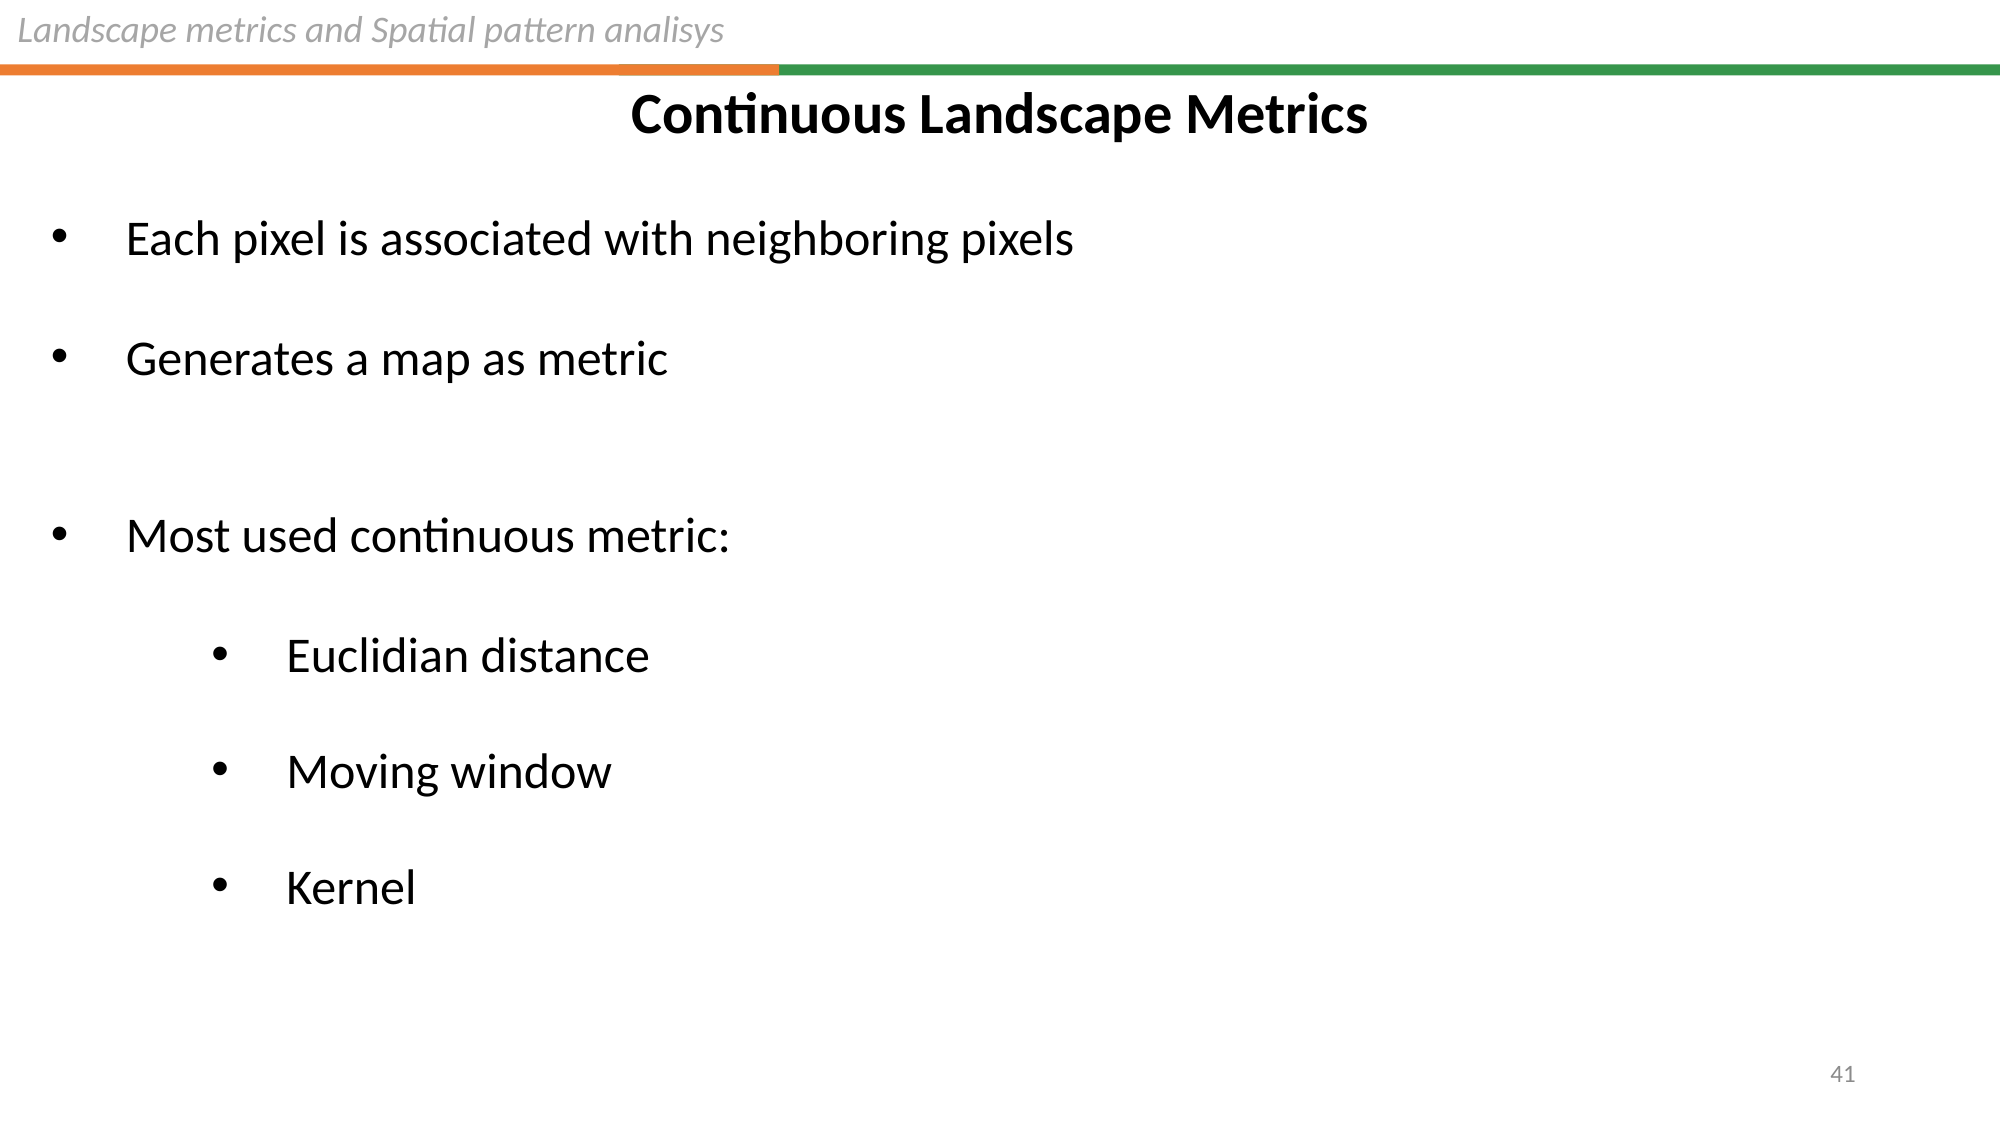

Landscape metrics and Spatial pattern analisys

Continuous Landscape Metrics
Each pixel is associated with neighboring pixels

Generates a map as metric

Most used continuous metric:
Euclidian distance
Moving window
Kernel
41